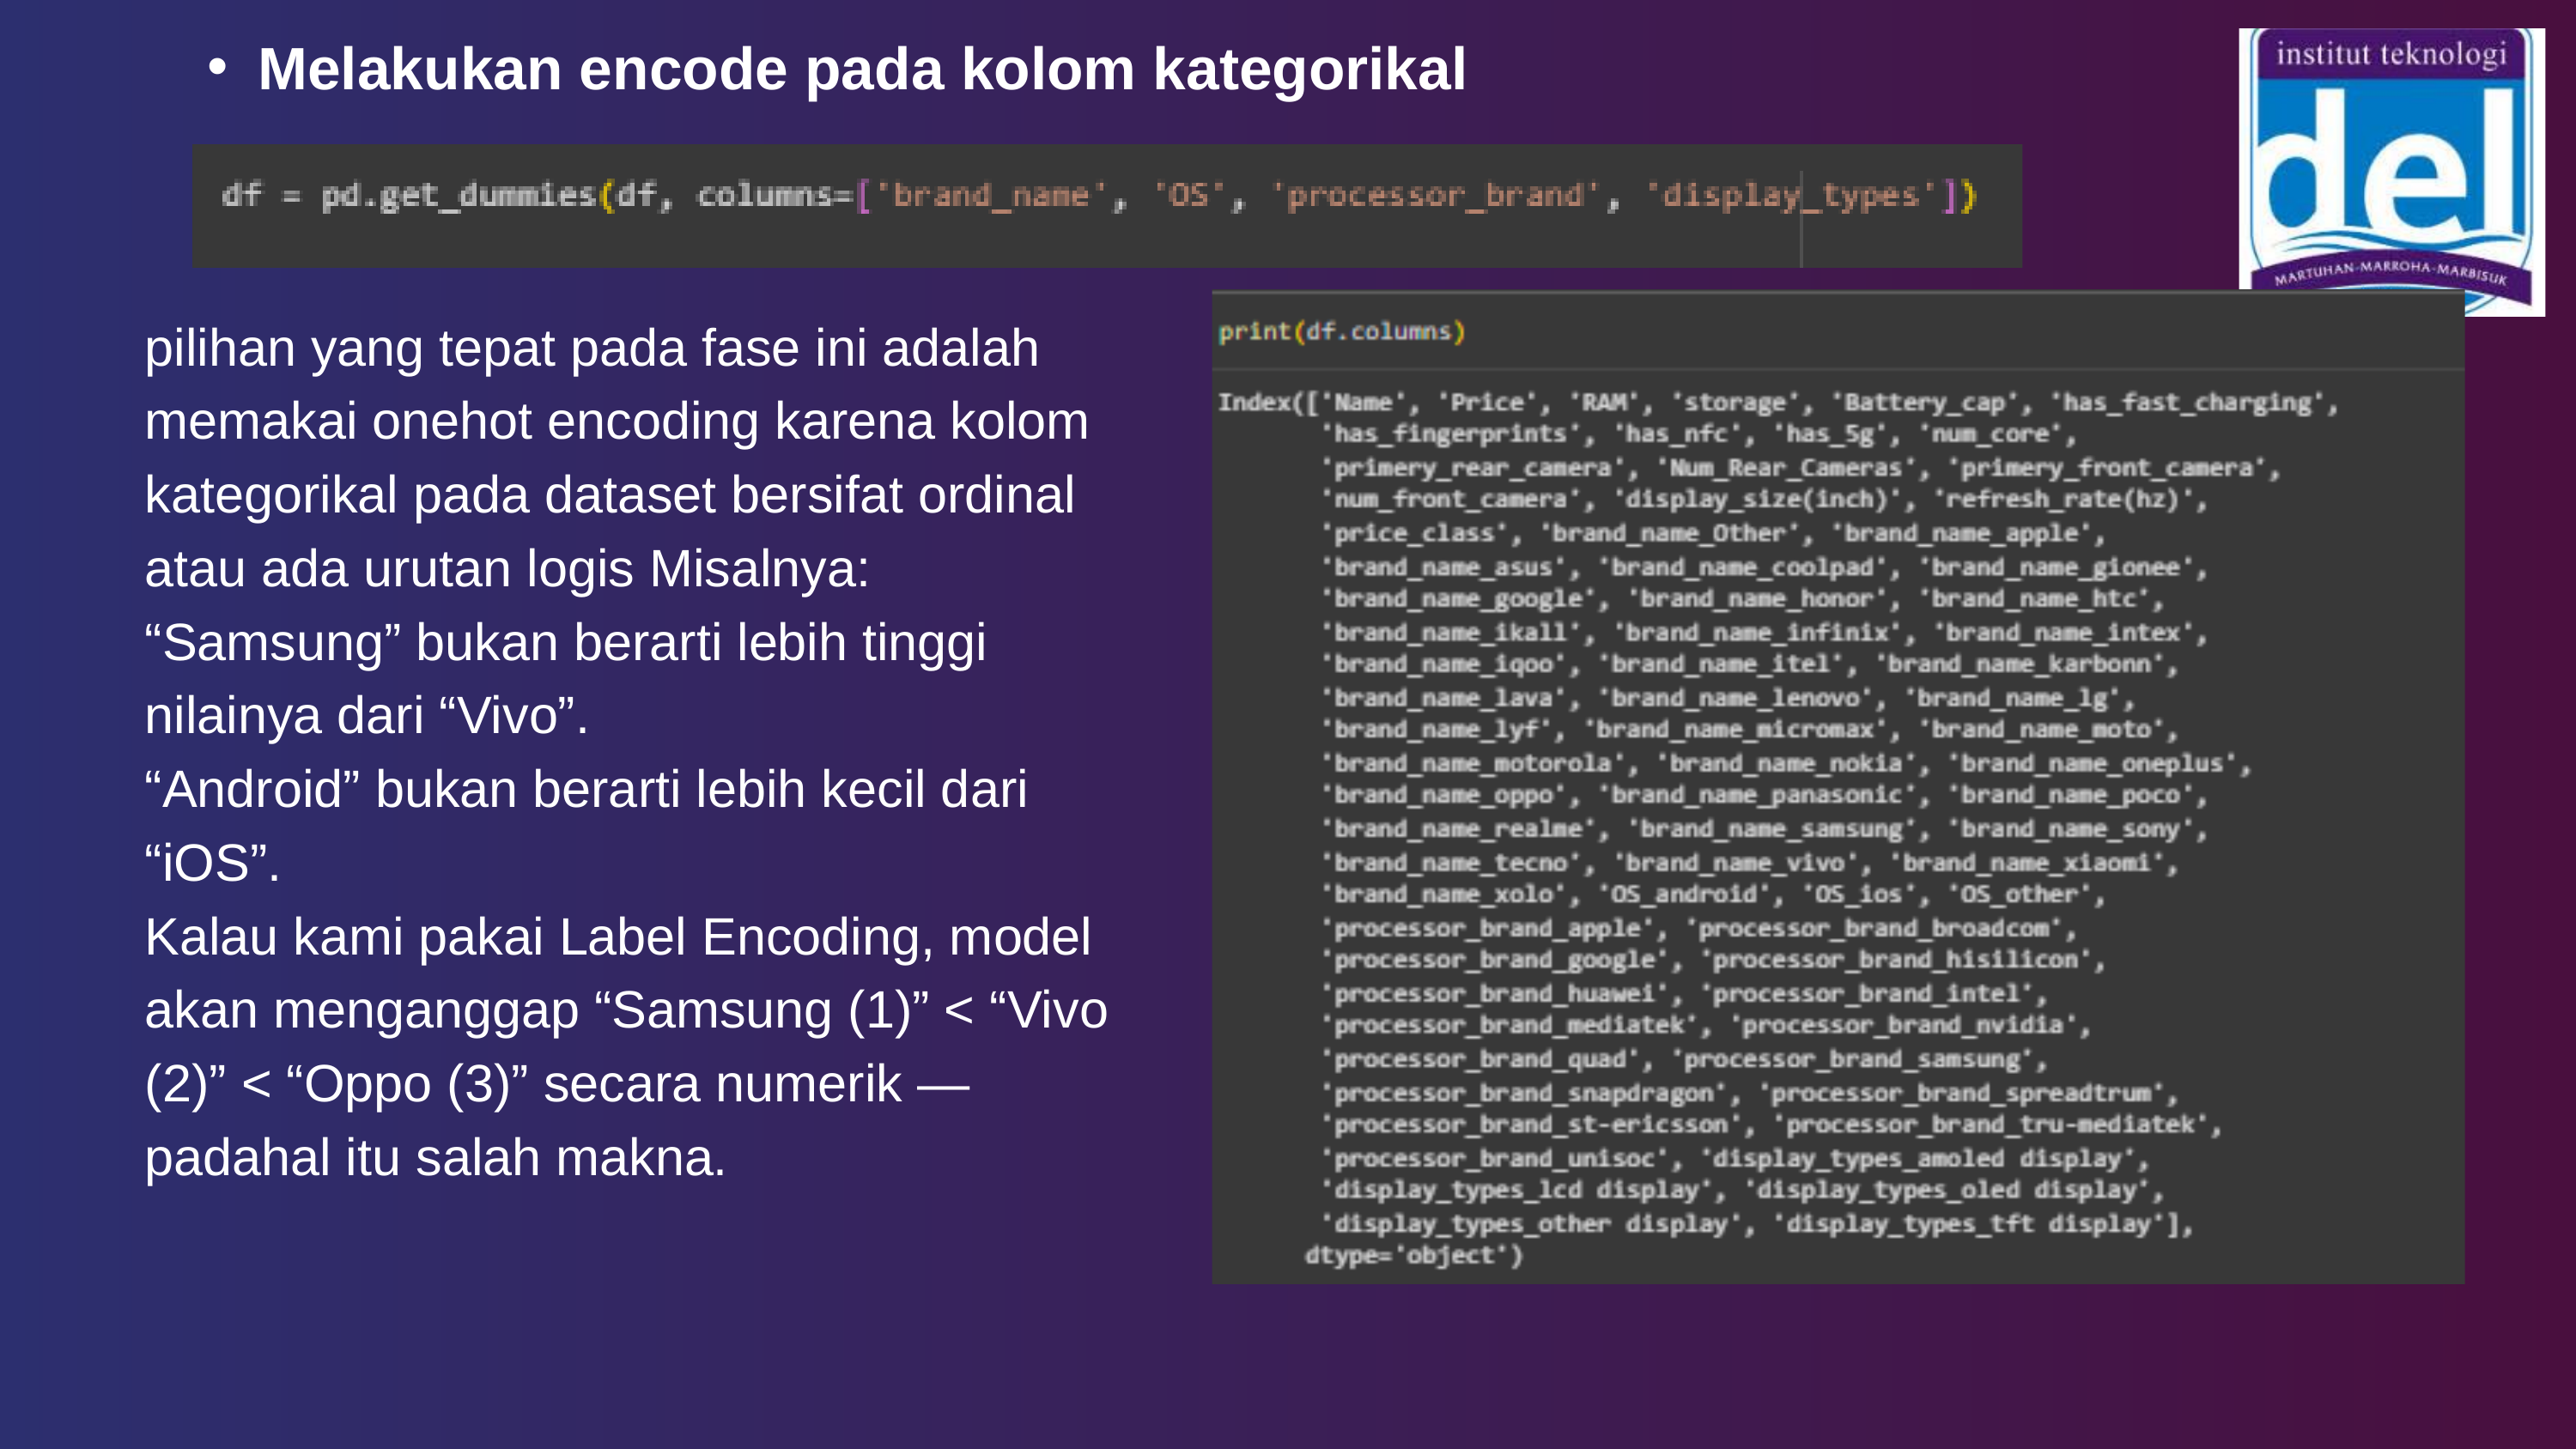

Melakukan encode pada kolom kategorikal

pilihan yang tepat pada fase ini adalah memakai onehot encoding karena kolom kategorikal pada dataset bersifat ordinal atau ada urutan logis Misalnya:
“Samsung” bukan berarti lebih tinggi nilainya dari “Vivo”.
“Android” bukan berarti lebih kecil dari “iOS”.
Kalau kami pakai Label Encoding, model akan menganggap “Samsung (1)” < “Vivo (2)” < “Oppo (3)” secara numerik — padahal itu salah makna.